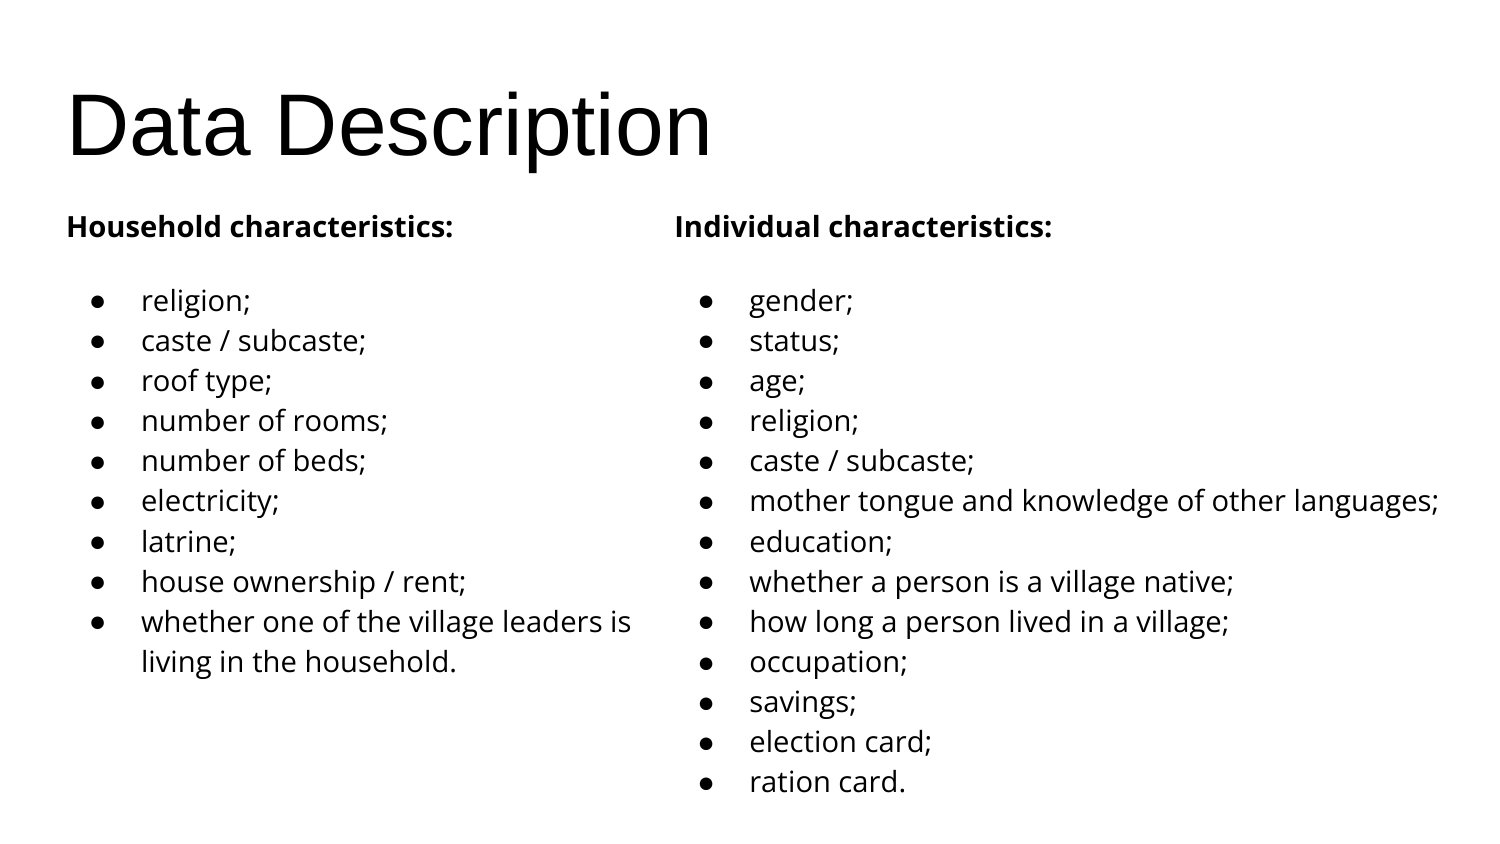

# Data Description
Household characteristics:
religion;
caste / subcaste;
roof type;
number of rooms;
number of beds;
electricity;
latrine;
house ownership / rent;
whether one of the village leaders is living in the household.
Individual characteristics:
gender;
status;
age;
religion;
caste / subcaste;
mother tongue and knowledge of other languages;
education;
whether a person is a village native;
how long a person lived in a village;
occupation;
savings;
election card;
ration card.